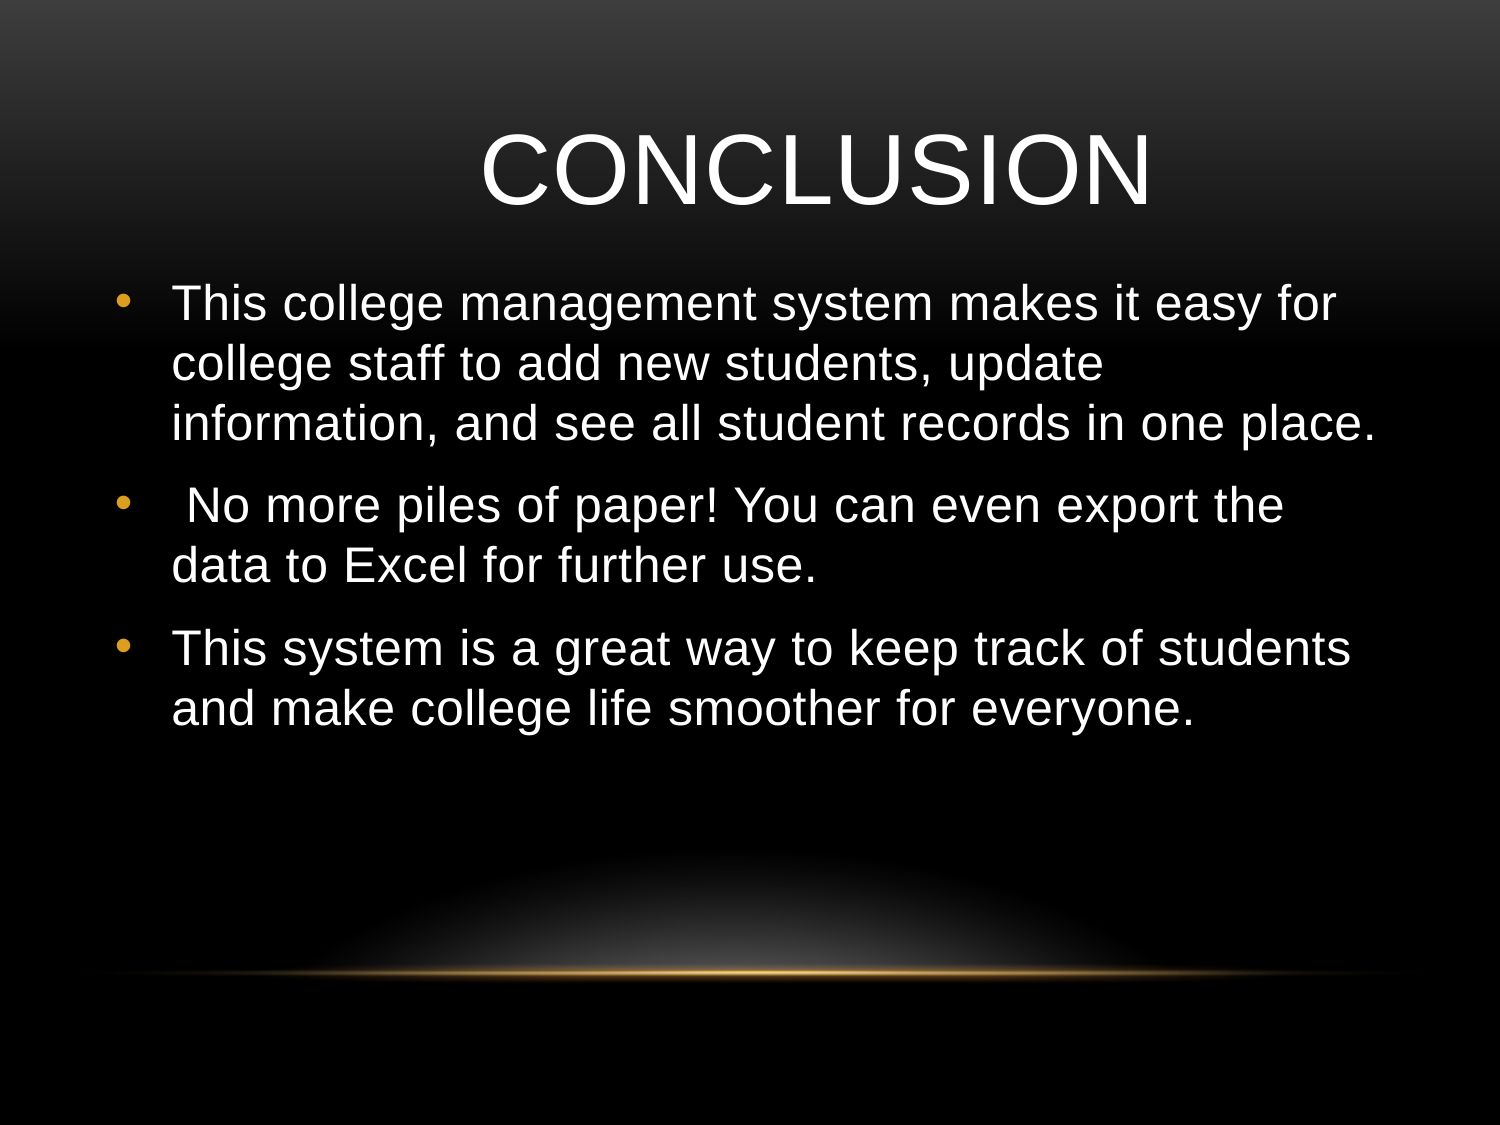

# Conclusion
This college management system makes it easy for college staff to add new students, update information, and see all student records in one place.
 No more piles of paper! You can even export the data to Excel for further use.
This system is a great way to keep track of students and make college life smoother for everyone.